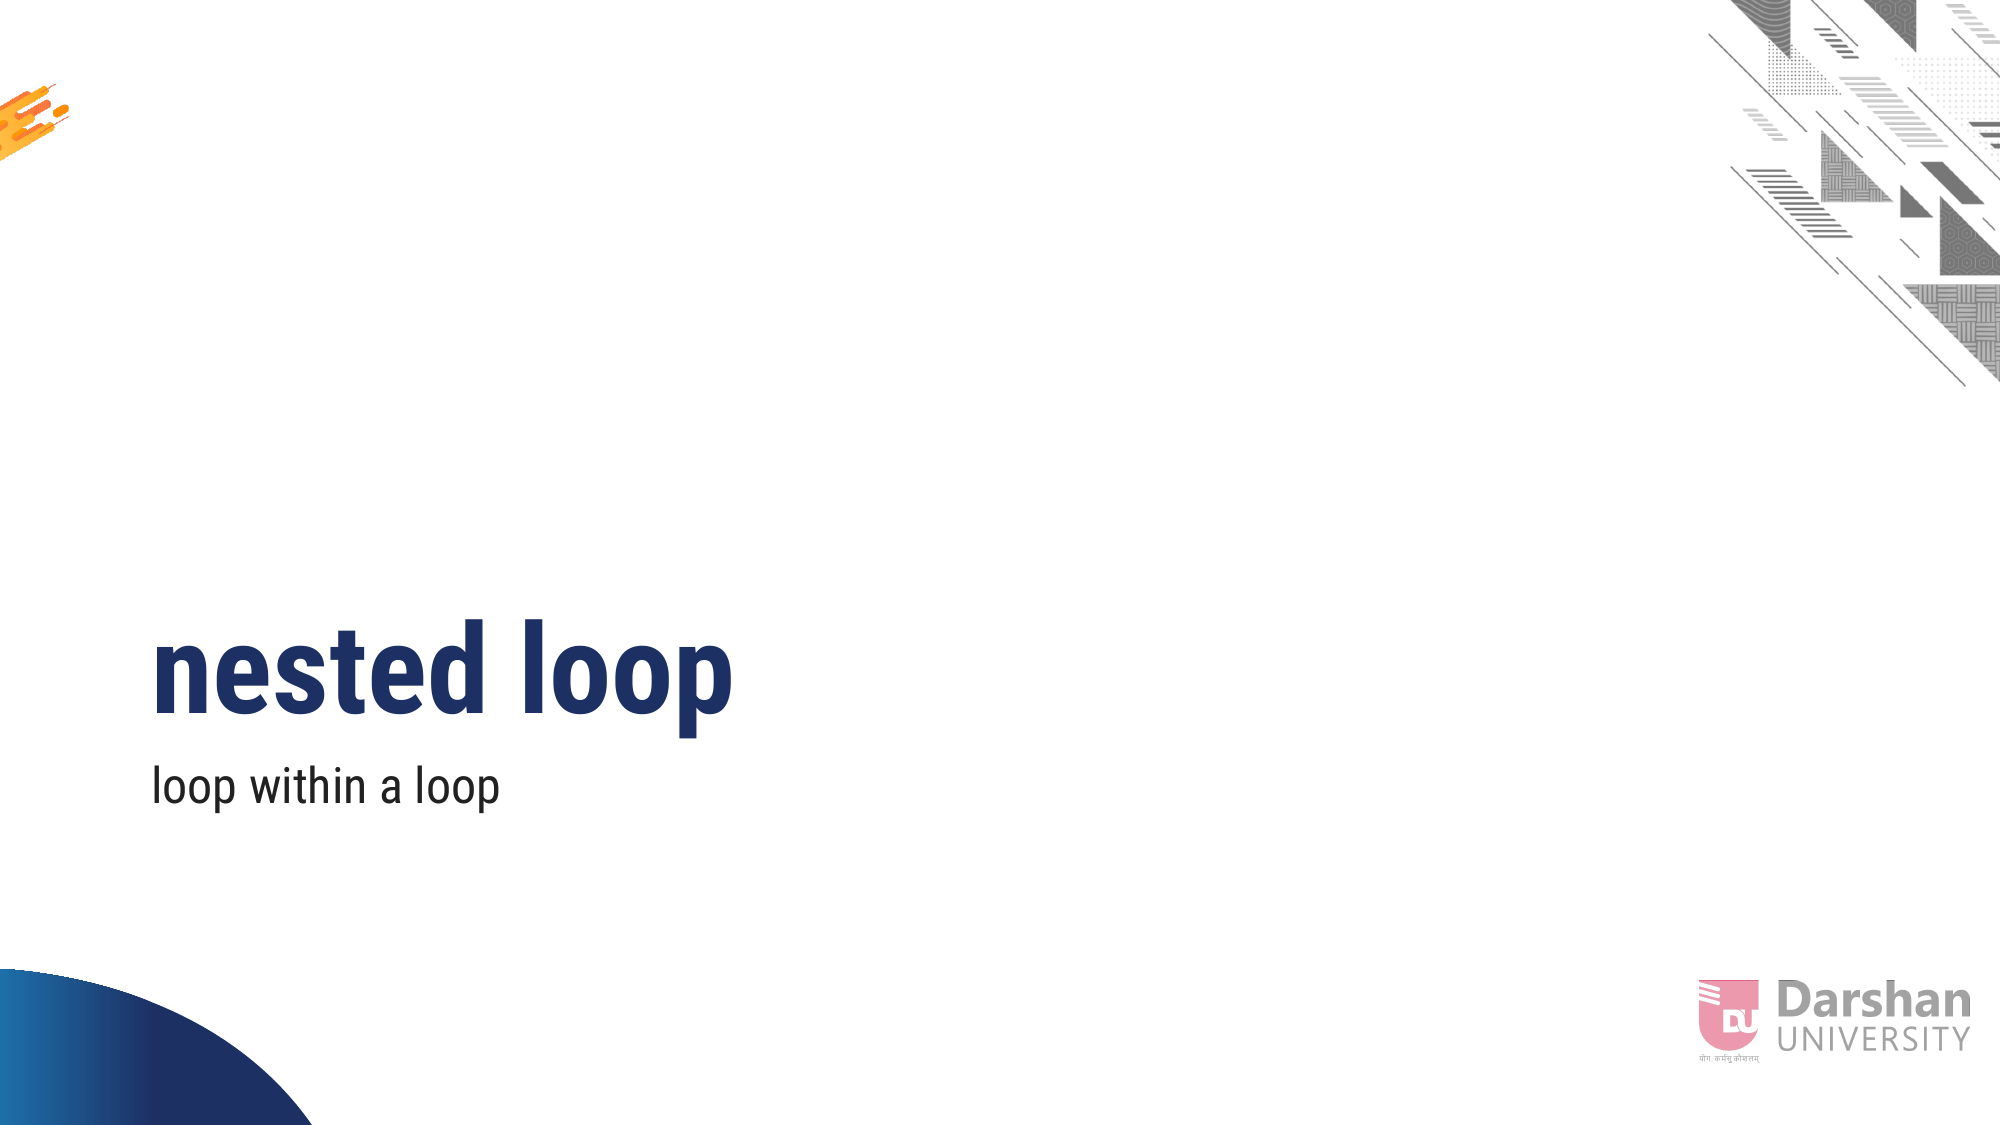

# nested loop
loop within a loop